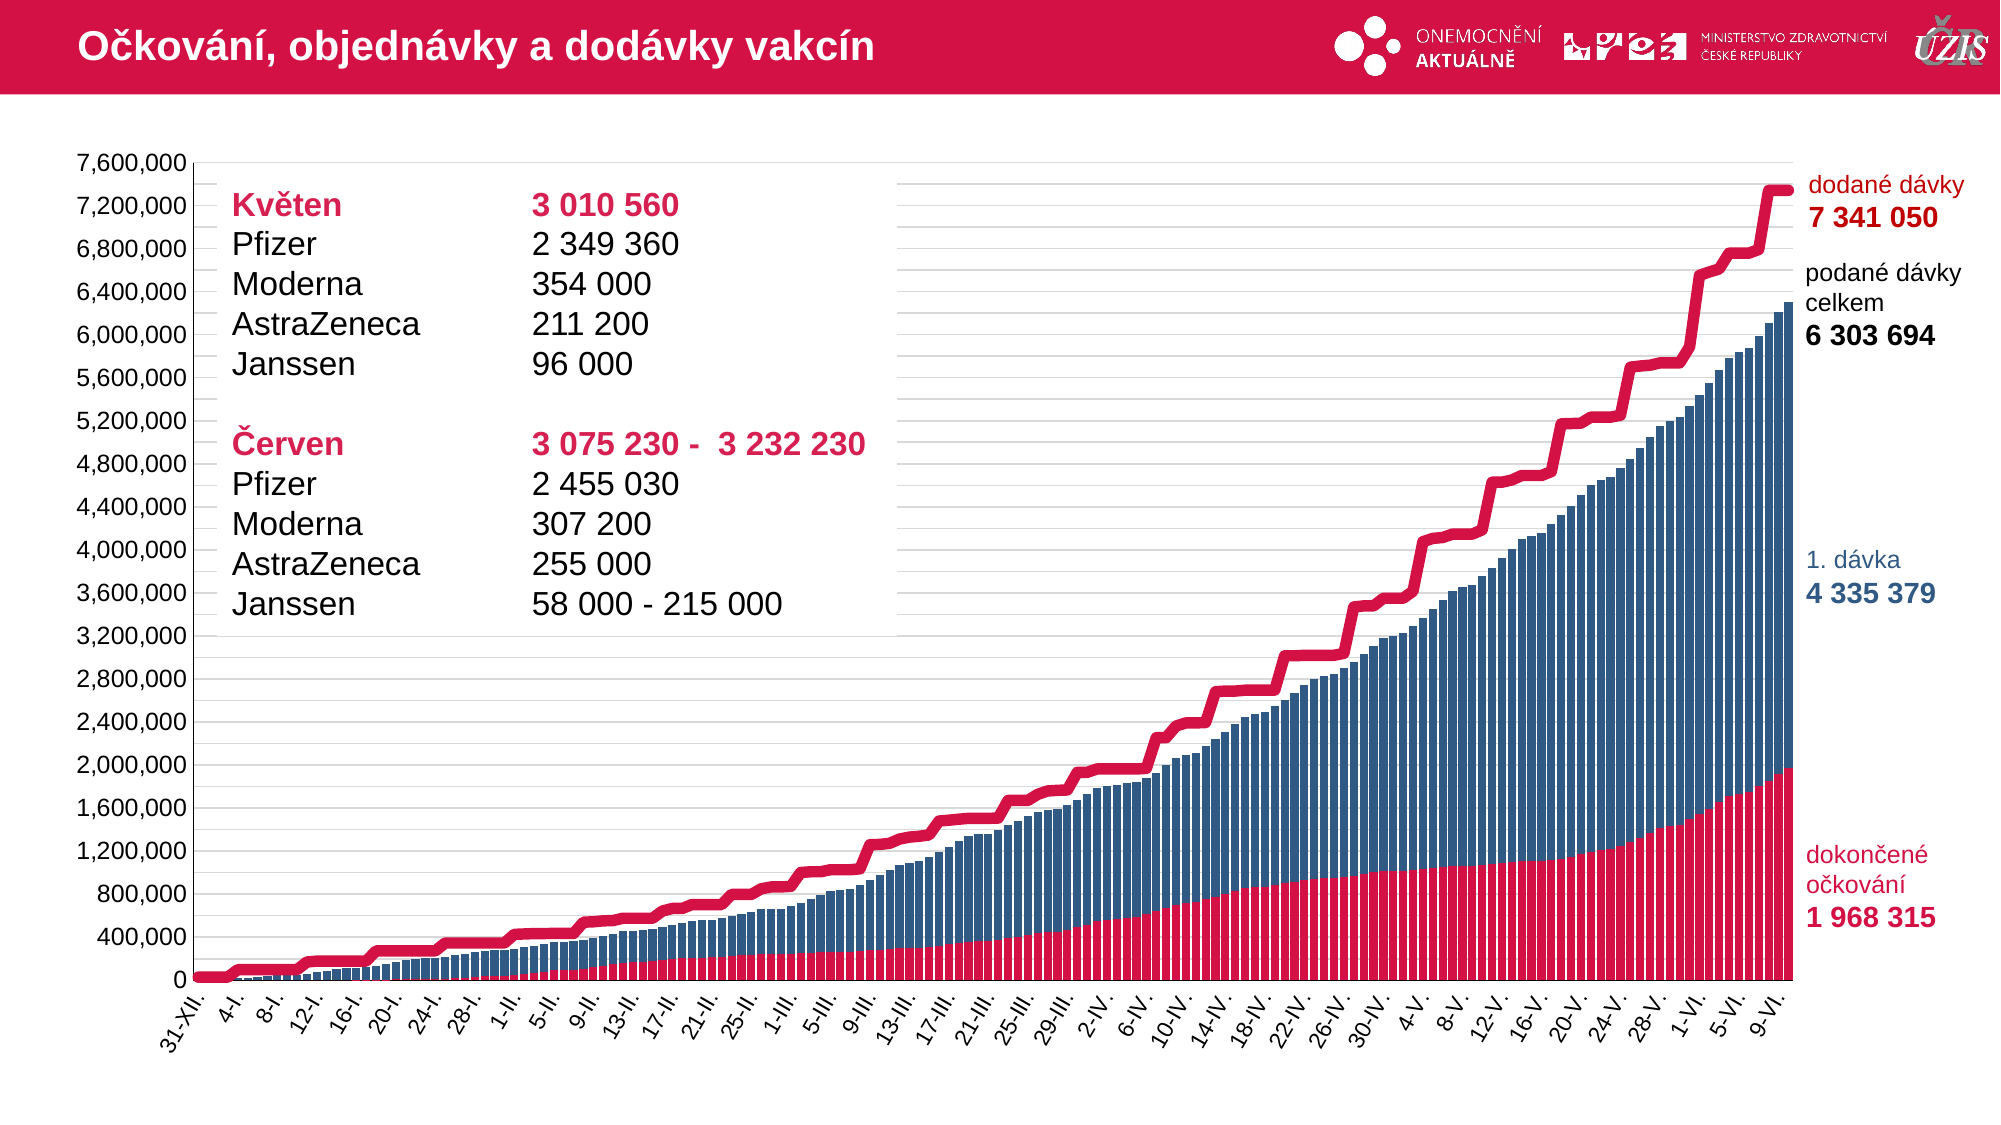

# Očkování, objednávky a dodávky vakcín

### Chart

| Category | dokončené očkování | první dávka | celkem dávek v ČR |
|---|---|---|---|
| 31-XII. | 0.0 | 11777.0 | 29250.0 |
| 1-I. | 0.0 | 12038.0 | 29250.0 |
| 2-I. | 0.0 | 13303.0 | 29250.0 |
| 3-I. | 0.0 | 14217.0 | 29250.0 |
| 4-I. | 0.0 | 17792.0 | 98475.0 |
| 5-I. | 0.0 | 22285.0 | 98475.0 |
| 6-I. | 0.0 | 28104.0 | 98475.0 |
| 7-I. | 0.0 | 36047.0 | 98475.0 |
| 8-I. | 0.0 | 45986.0 | 98475.0 |
| 9-I. | 0.0 | 47998.0 | 98475.0 |
| 10-I. | 0.0 | 49749.0 | 98475.0 |
| 11-I. | 0.0 | 59548.0 | 169650.0 |
| 12-I. | 0.0 | 72908.0 | 178050.0 |
| 13-I. | 0.0 | 86381.0 | 178050.0 |
| 14-I. | 0.0 | 101542.0 | 178050.0 |
| 15-I. | 0.0 | 115482.0 | 178050.0 |
| 16-I. | 2.0 | 118854.0 | 178050.0 |
| 17-I. | 636.0 | 121450.0 | 178050.0 |
| 18-I. | 2449.0 | 133900.0 | 272820.0 |
| 19-I. | 5151.0 | 146405.0 | 272820.0 |
| 20-I. | 7780.0 | 160014.0 | 272820.0 |
| 21-I. | 9502.0 | 175578.0 | 272820.0 |
| 22-I. | 10536.0 | 190376.0 | 272820.0 |
| 23-I. | 11403.0 | 193657.0 | 272820.0 |
| 24-I. | 12266.0 | 195902.0 | 272820.0 |
| 25-I. | 15221.0 | 205498.0 | 346530.0 |
| 26-I. | 19179.0 | 215991.0 | 346530.0 |
| 27-I. | 23674.0 | 224981.0 | 346530.0 |
| 28-I. | 29764.0 | 232009.0 | 346530.0 |
| 29-I. | 37583.0 | 238187.0 | 346530.0 |
| 30-I. | 38665.0 | 238905.0 | 346530.0 |
| 31-I. | 39837.0 | 239608.0 | 346530.0 |
| 1-II. | 47722.0 | 243556.0 | 426480.0 |
| 2-II. | 57891.0 | 247673.0 | 430680.0 |
| 3-II. | 68842.0 | 252061.0 | 433980.0 |
| 4-II. | 81754.0 | 256938.0 | 434580.0 |
| 5-II. | 92378.0 | 262374.0 | 435680.0 |
| 6-II. | 94715.0 | 263210.0 | 435680.0 |
| 7-II. | 97191.0 | 264056.0 | 435680.0 |
| 8-II. | 108541.0 | 268082.0 | 539800.0 |
| 9-II. | 120436.0 | 273147.0 | 543800.0 |
| 10-II. | 133609.0 | 278612.0 | 552500.0 |
| 11-II. | 149725.0 | 284890.0 | 555000.0 |
| 12-II. | 164366.0 | 291595.0 | 576600.0 |
| 13-II. | 167337.0 | 293172.0 | 576600.0 |
| 14-II. | 168705.0 | 294160.0 | 576600.0 |
| 15-II. | 178010.0 | 300503.0 | 576600.0 |
| 16-II. | 187027.0 | 309167.0 | 643290.0 |
| 17-II. | 195273.0 | 318827.0 | 667860.0 |
| 18-II. | 203257.0 | 331096.0 | 667860.0 |
| 19-II. | 210546.0 | 342904.0 | 703860.0 |
| 20-II. | 211709.0 | 344838.0 | 703860.0 |
| 21-II. | 212715.0 | 345862.0 | 703860.0 |
| 22-II. | 218704.0 | 355942.0 | 703860.0 |
| 23-II. | 225640.0 | 368808.0 | 797460.0 |
| 24-II. | 231635.0 | 382615.0 | 797460.0 |
| 25-II. | 237149.0 | 400535.0 | 797460.0 |
| 26-II. | 242462.0 | 416632.0 | 850360.0 |
| 27-II. | 243010.0 | 419565.0 | 867260.0 |
| 28-II. | 243551.0 | 421902.0 | 867260.0 |
| 1-III. | 246946.0 | 441263.0 | 872860.0 |
| 2-III. | 250470.0 | 468350.0 | 1001550.0 |
| 3-III. | 254943.0 | 498945.0 | 1008150.0 |
| 4-III. | 259592.0 | 532015.0 | 1008150.0 |
| 5-III. | 264955.0 | 560679.0 | 1027250.0 |
| 6-III. | 265791.0 | 572751.0 | 1027250.0 |
| 7-III. | 266619.0 | 584092.0 | 1027250.0 |
| 8-III. | 271428.0 | 613645.0 | 1036050.0 |
| 9-III. | 277761.0 | 649766.0 | 1260050.0 |
| 10-III. | 284671.0 | 690782.0 | 1262650.0 |
| 11-III. | 292985.0 | 735291.0 | 1272850.0 |
| 12-III. | 301404.0 | 773831.0 | 1312350.0 |
| 13-III. | 302688.0 | 790828.0 | 1330250.0 |
| 14-III. | 303814.0 | 802854.0 | 1338450.0 |
| 15-III. | 312559.0 | 831031.0 | 1350850.0 |
| 16-III. | 323026.0 | 869725.0 | 1479870.0 |
| 17-III. | 333478.0 | 906997.0 | 1487270.0 |
| 18-III. | 345835.0 | 944714.0 | 1496770.0 |
| 19-III. | 359377.0 | 978854.0 | 1504970.0 |
| 20-III. | 361382.0 | 993851.0 | 1504970.0 |
| 21-III. | 362912.0 | 1001196.0 | 1504970.0 |
| 22-III. | 375300.0 | 1025333.0 | 1507170.0 |
| 23-III. | 388545.0 | 1051631.0 | 1671070.0 |
| 24-III. | 404182.0 | 1078175.0 | 1671070.0 |
| 25-III. | 421974.0 | 1104281.0 | 1671070.0 |
| 26-III. | 439394.0 | 1128882.0 | 1727670.0 |
| 27-III. | 444203.0 | 1137235.0 | 1759170.0 |
| 28-III. | 448314.0 | 1142716.0 | 1764870.0 |
| 29-III. | 468899.0 | 1161460.0 | 1768270.0 |
| 30-III. | 490967.0 | 1185915.0 | 1932070.0 |
| 31-III. | 517914.0 | 1208775.0 | 1932070.0 |
| 1-IV. | 549770.0 | 1234130.0 | 1963670.0 |
| 2-IV. | 562477.0 | 1240923.0 | 1963670.0 |
| 3-IV. | 573356.0 | 1244474.0 | 1963670.0 |
| 4-IV. | 582088.0 | 1246940.0 | 1963670.0 |
| 5-IV. | 589229.0 | 1249247.0 | 1963670.0 |
| 6-IV. | 618368.0 | 1265223.0 | 1968970.0 |
| 7-IV. | 640412.0 | 1288394.0 | 2254450.0 |
| 8-IV. | 671210.0 | 1326542.0 | 2254450.0 |
| 9-IV. | 701110.0 | 1365368.0 | 2362350.0 |
| 10-IV. | 716299.0 | 1380644.0 | 2391950.0 |
| 11-IV. | 726281.0 | 1390335.0 | 2391950.0 |
| 12-IV. | 751067.0 | 1428046.0 | 2394850.0 |
| 13-IV. | 776875.0 | 1463838.0 | 2681500.0 |
| 14-IV. | 804128.0 | 1502273.0 | 2687600.0 |
| 15-IV. | 829696.0 | 1549723.0 | 2687600.0 |
| 16-IV. | 855228.0 | 1594003.0 | 2695900.0 |
| 17-IV. | 864211.0 | 1610542.0 | 2695900.0 |
| 18-IV. | 869155.0 | 1623436.0 | 2695900.0 |
| 19-IV. | 884479.0 | 1667017.0 | 2695900.0 |
| 20-IV. | 900217.0 | 1708865.0 | 3015950.0 |
| 21-IV. | 914320.0 | 1756378.0 | 3015950.0 |
| 22-IV. | 931597.0 | 1810505.0 | 3019650.0 |
| 23-IV. | 943544.0 | 1859942.0 | 3020200.0 |
| 24-IV. | 948733.0 | 1877652.0 | 3020200.0 |
| 25-IV. | 952708.0 | 1892234.0 | 3020200.0 |
| 26-IV. | 960057.0 | 1940966.0 | 3038100.0 |
| 27-IV. | 972166.0 | 1988690.0 | 3469420.0 |
| 28-IV. | 986040.0 | 2045622.0 | 3479720.0 |
| 29-IV. | 1001762.0 | 2109023.0 | 3479720.0 |
| 30-IV. | 1011613.0 | 2169212.0 | 3551120.0 |
| 1-V. | 1014977.0 | 2188287.0 | 3551120.0 |
| 2-V. | 1017202.0 | 2207033.0 | 3551120.0 |
| 3-V. | 1022190.0 | 2272601.0 | 3616120.0 |
| 4-V. | 1030425.0 | 2336803.0 | 4076680.0 |
| 5-V. | 1039711.0 | 2407409.0 | 4106680.0 |
| 6-V. | 1050262.0 | 2485033.0 | 4115030.0 |
| 7-V. | 1060180.0 | 2559780.0 | 4146880.0 |
| 8-V. | 1061873.0 | 2588850.0 | 4146880.0 |
| 9-V. | 1063039.0 | 2612853.0 | 4146880.0 |
| 10-V. | 1070131.0 | 2683221.0 | 4186430.0 |
| 11-V. | 1078846.0 | 2756822.0 | 4628960.0 |
| 12-V. | 1087782.0 | 2834387.0 | 4628960.0 |
| 13-V. | 1096835.0 | 2916142.0 | 4649310.0 |
| 14-V. | 1104485.0 | 2993641.0 | 4691010.0 |
| 15-V. | 1106618.0 | 3025179.0 | 4691010.0 |
| 16-V. | 1107793.0 | 3050790.0 | 4691010.0 |
| 17-V. | 1114414.0 | 3121847.0 | 4727610.0 |
| 18-V. | 1127294.0 | 3192177.0 | 5171510.0 |
| 19-V. | 1142275.0 | 3267653.0 | 5174310.0 |
| 20-V. | 1169073.0 | 3340749.0 | 5177310.0 |
| 21-V. | 1196622.0 | 3407430.0 | 5233310.0 |
| 22-V. | 1207650.0 | 3439208.0 | 5233310.0 |
| 23-V. | 1216587.0 | 3461331.0 | 5233310.0 |
| 24-V. | 1249978.0 | 3506732.0 | 5251210.0 |
| 25-V. | 1285503.0 | 3556255.0 | 5698160.0 |
| 26-V. | 1322849.0 | 3621453.0 | 5708510.0 |
| 27-V. | 1369876.0 | 3680079.0 | 5716510.0 |
| 28-V. | 1416128.0 | 3739053.0 | 5737910.0 |
| 29-V. | 1433077.0 | 3767785.0 | 5737910.0 |
| 30-V. | 1447417.0 | 3789903.0 | 5737910.0 |
| 31-V. | 1494599.0 | 3842605.0 | 5886710.0 |
| 1-VI. | 1542649.0 | 3898377.0 | 6551130.0 |
| 2-VI. | 1596345.0 | 3958120.0 | 6582980.0 |
| 3-VI. | 1656069.0 | 4012849.0 | 6610880.0 |
| 4-VI. | 1712679.0 | 4071441.0 | 6757600.0 |
| 5-VI. | 1731287.0 | 4104580.0 | 6757600.0 |
| 6-VI. | 1746273.0 | 4131234.0 | 6757600.0 |
| 7-VI. | 1801189.0 | 4190116.0 | 6791150.0 |
| 8-VI. | 1855509.0 | 4249768.0 | 7341050.0 |
| 9-VI. | 1914594.0 | 4299402.0 | 7341050.0 |
| 10-VI. | 1968315.0 | 4335379.0 | 7341050.0 |
dodané dávky
7 341 050
Květen		3 010 560
Pfizer		2 349 360
Moderna		354 000
AstraZeneca	211 200
Janssen		96 000

Červen		3 075 230 -  3 232 230
Pfizer		2 455 030
Moderna		307 200
AstraZeneca	255 000
Janssen		58 000 - 215 000
podané dávky celkem
6 303 694
1. dávka
4 335 379
dokončené
očkování
1 968 315